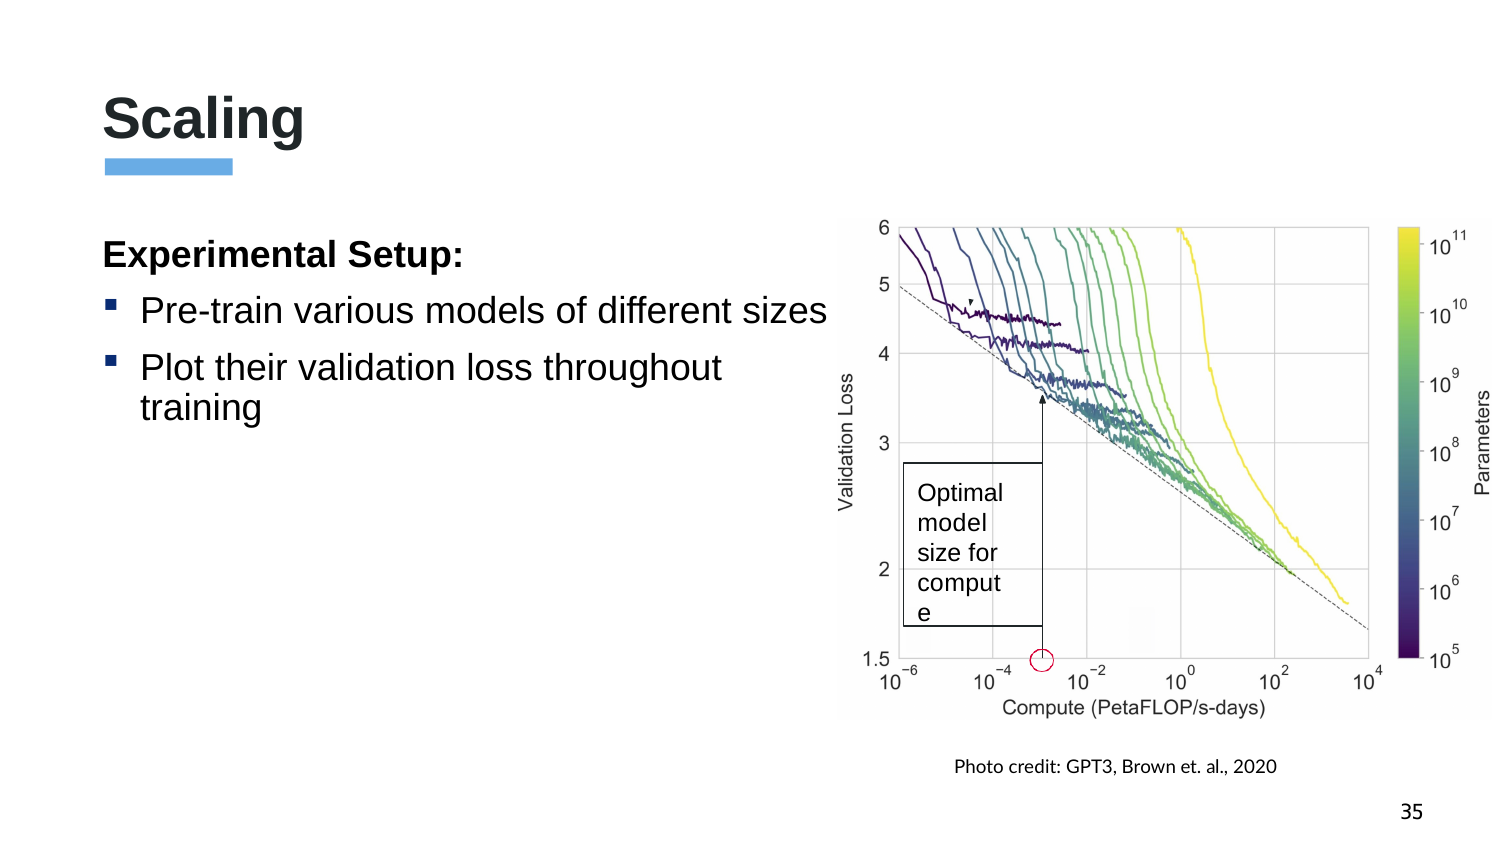

# Scaling

Experimental Setup:
Pre-train various models of different sizes
Plot their validation loss throughout training

Optimal  model  size for  compute

Photo credit: GPT3, Brown et. al., 2020